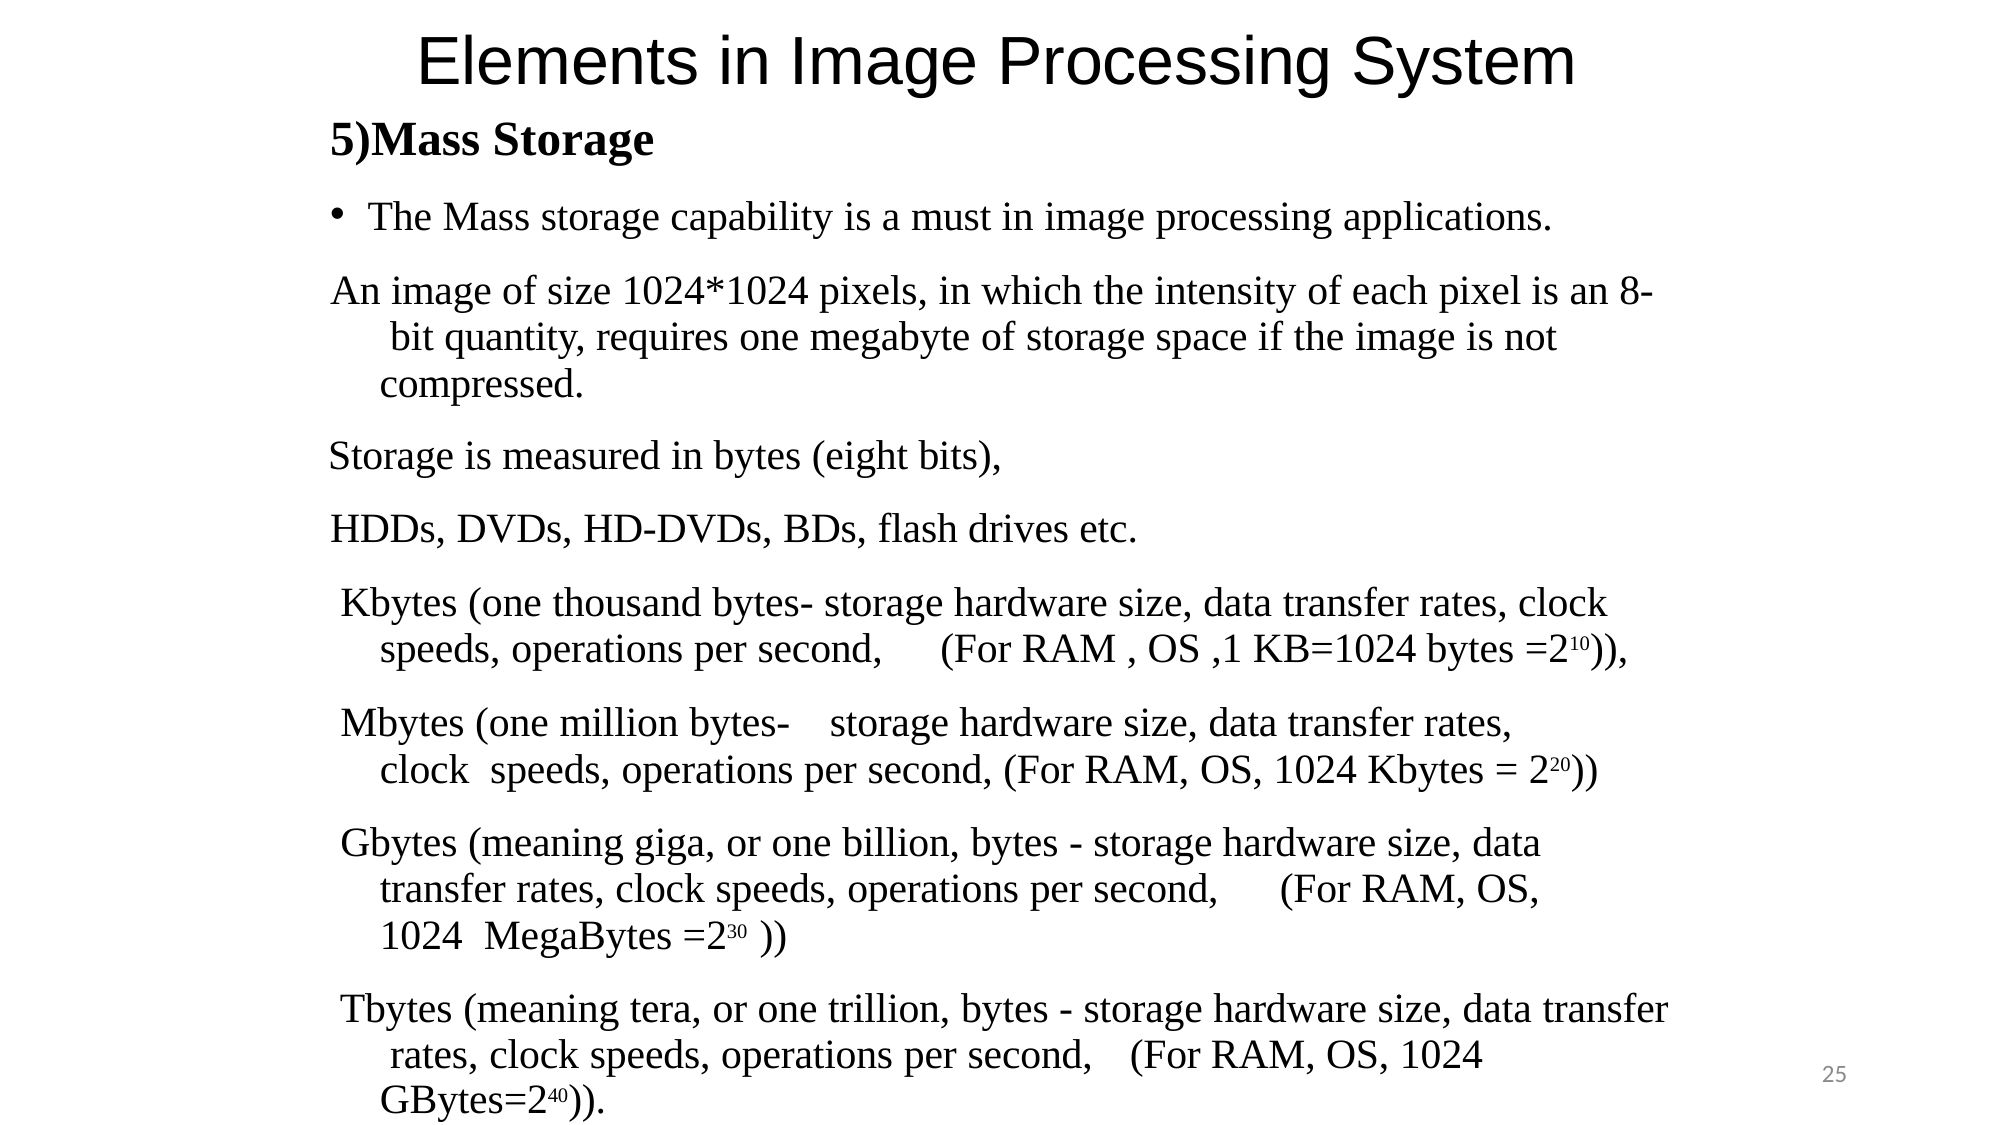

# Elements in Image Processing System
5)Mass Storage
The Mass storage capability is a must in image processing applications.
An image of size 1024*1024 pixels, in which the intensity of each pixel is an 8-  bit quantity, requires one megabyte of storage space if the image is not  compressed.
Storage is measured in bytes (eight bits),
HDDs, DVDs, HD-DVDs, BDs, flash drives etc.
Kbytes (one thousand bytes- storage hardware size, data transfer rates, clock
speeds, operations per second,	(For RAM , OS ,1 KB=1024 bytes =210)),
Mbytes (one million bytes-	storage hardware size, data transfer rates, clock  speeds, operations per second, (For RAM, OS, 1024 Kbytes = 220))
Gbytes (meaning giga, or one billion, bytes - storage hardware size, data  transfer rates, clock speeds, operations per second,	(For RAM, OS, 1024  MegaBytes =230 ))
Tbytes (meaning tera, or one trillion, bytes - storage hardware size, data transfer  rates, clock speeds, operations per second,	(For RAM, OS, 1024
25
GBytes=240)).